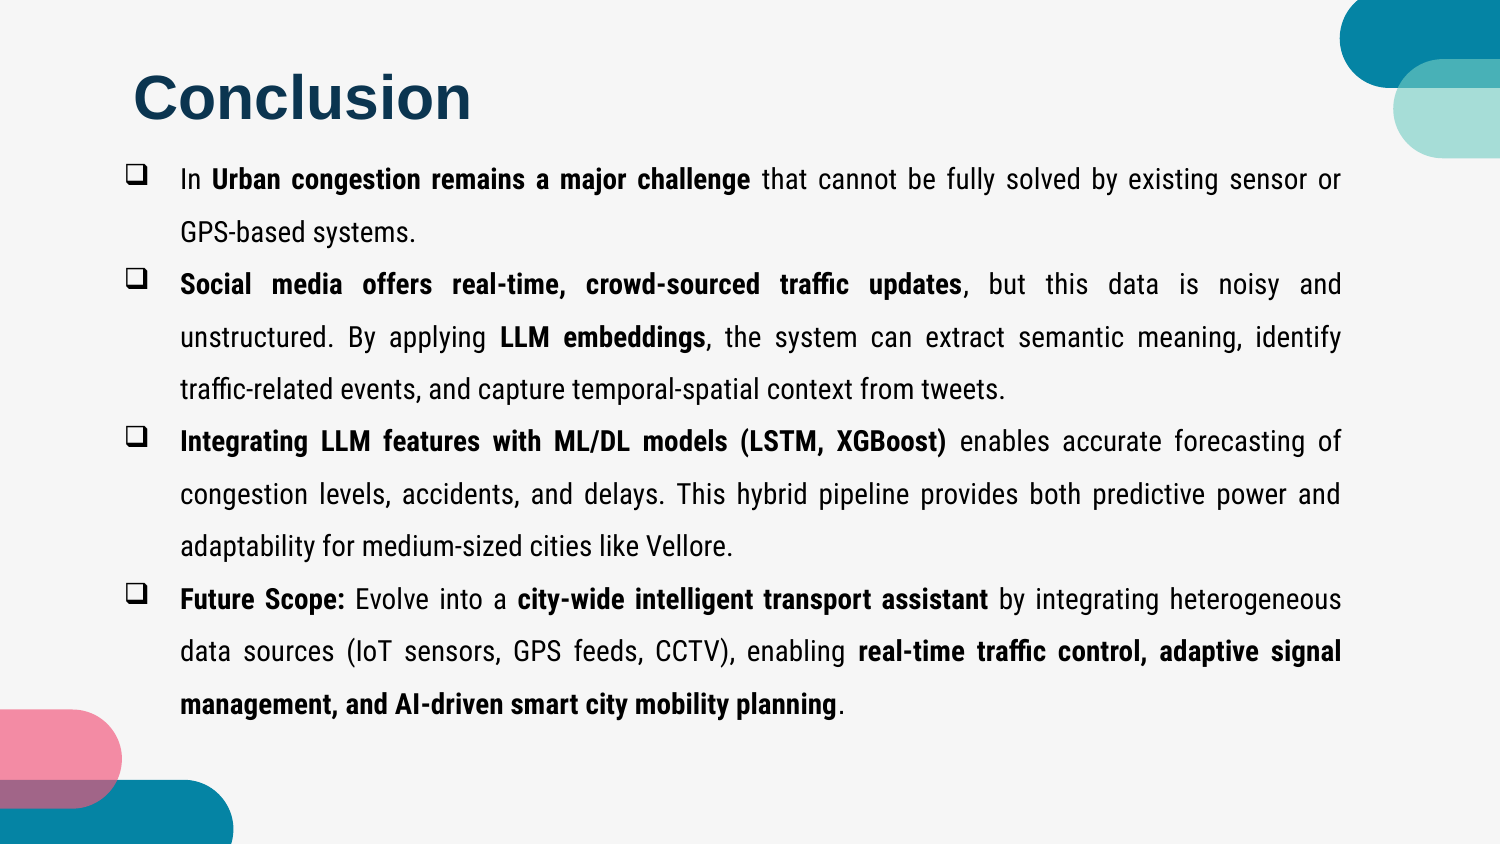

# Conclusion
In Urban congestion remains a major challenge that cannot be fully solved by existing sensor or GPS-based systems.
Social media offers real-time, crowd-sourced traffic updates, but this data is noisy and unstructured. By applying LLM embeddings, the system can extract semantic meaning, identify traffic-related events, and capture temporal-spatial context from tweets.
Integrating LLM features with ML/DL models (LSTM, XGBoost) enables accurate forecasting of congestion levels, accidents, and delays. This hybrid pipeline provides both predictive power and adaptability for medium-sized cities like Vellore.
Future Scope: Evolve into a city-wide intelligent transport assistant by integrating heterogeneous data sources (IoT sensors, GPS feeds, CCTV), enabling real-time traffic control, adaptive signal management, and AI-driven smart city mobility planning.